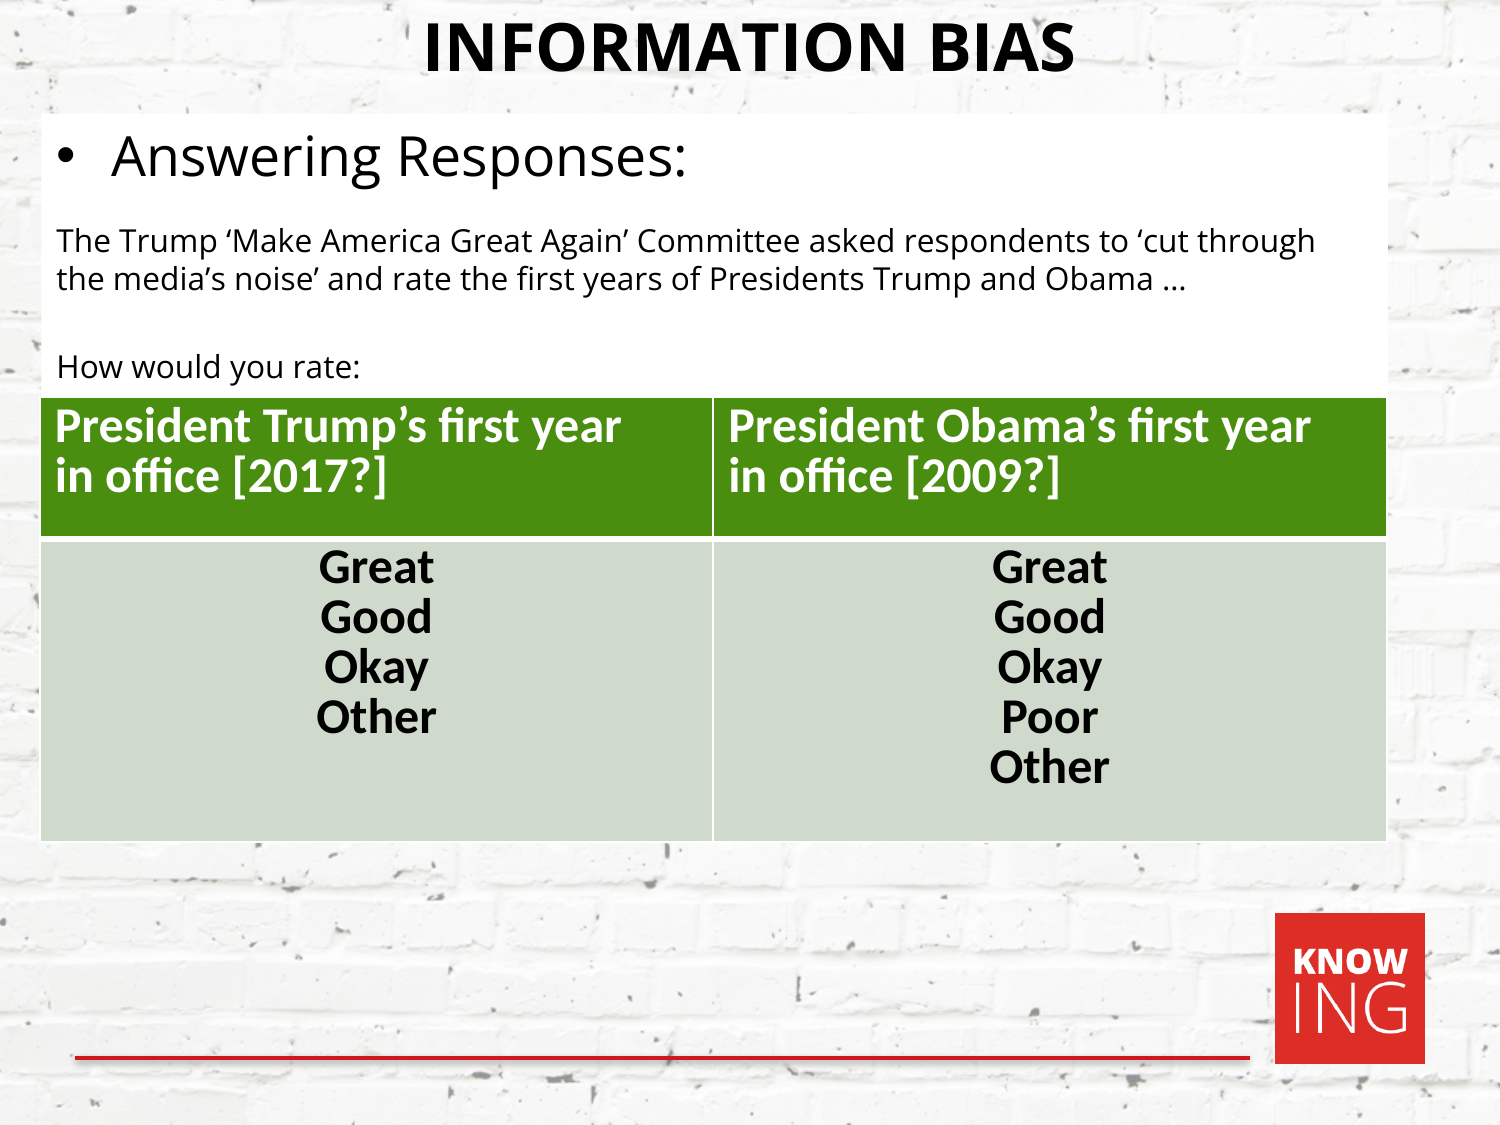

# INFORMATION BIAS
Answering Responses:

The Trump ‘Make America Great Again’ Committee asked respondents to ‘cut through the media’s noise’ and rate the first years of Presidents Trump and Obama …

How would you rate:

| President Trump’s first year in office [2017?] | President Obama’s first year in office [2009?] |
| --- | --- |
| Great Good Okay Other | Great Good Okay Poor Other |